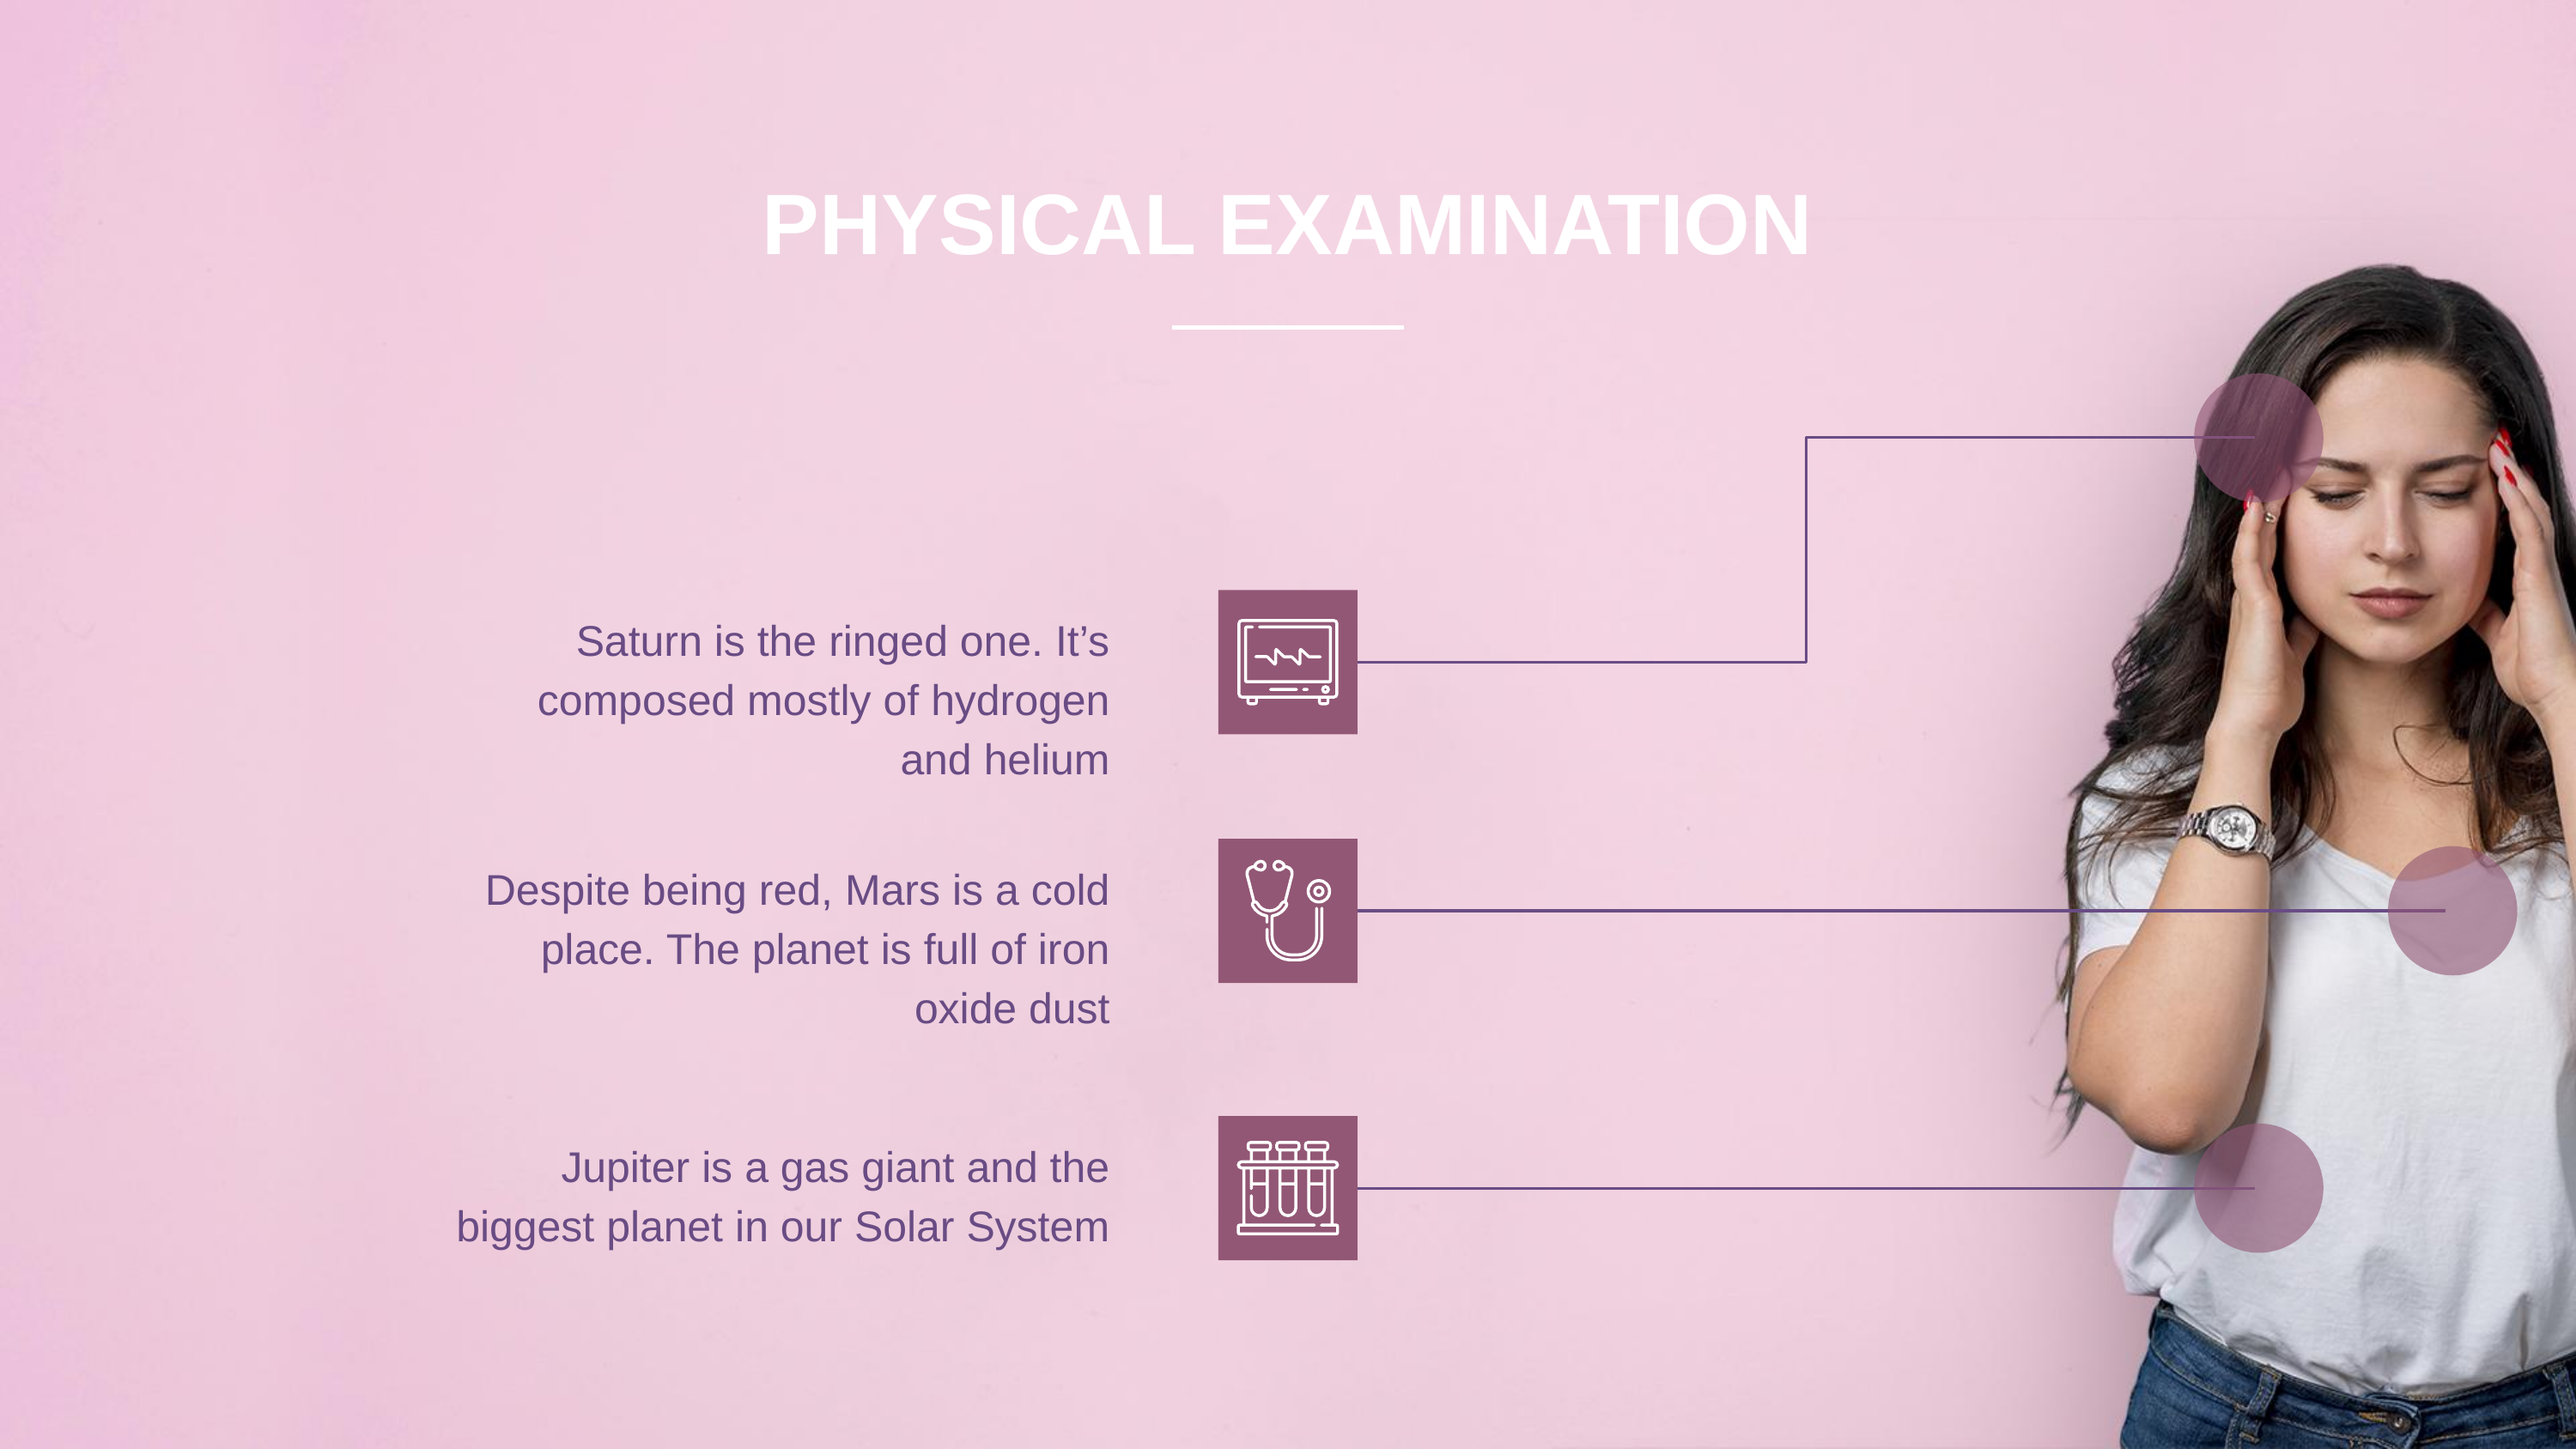

# PHYSICAL EXAMINATION

Saturn is the ringed one. It’s composed mostly of hydrogen and helium

Despite being red, Mars is a cold place. The planet is full of iron oxide dust

Jupiter is a gas giant and the biggest planet in our Solar System